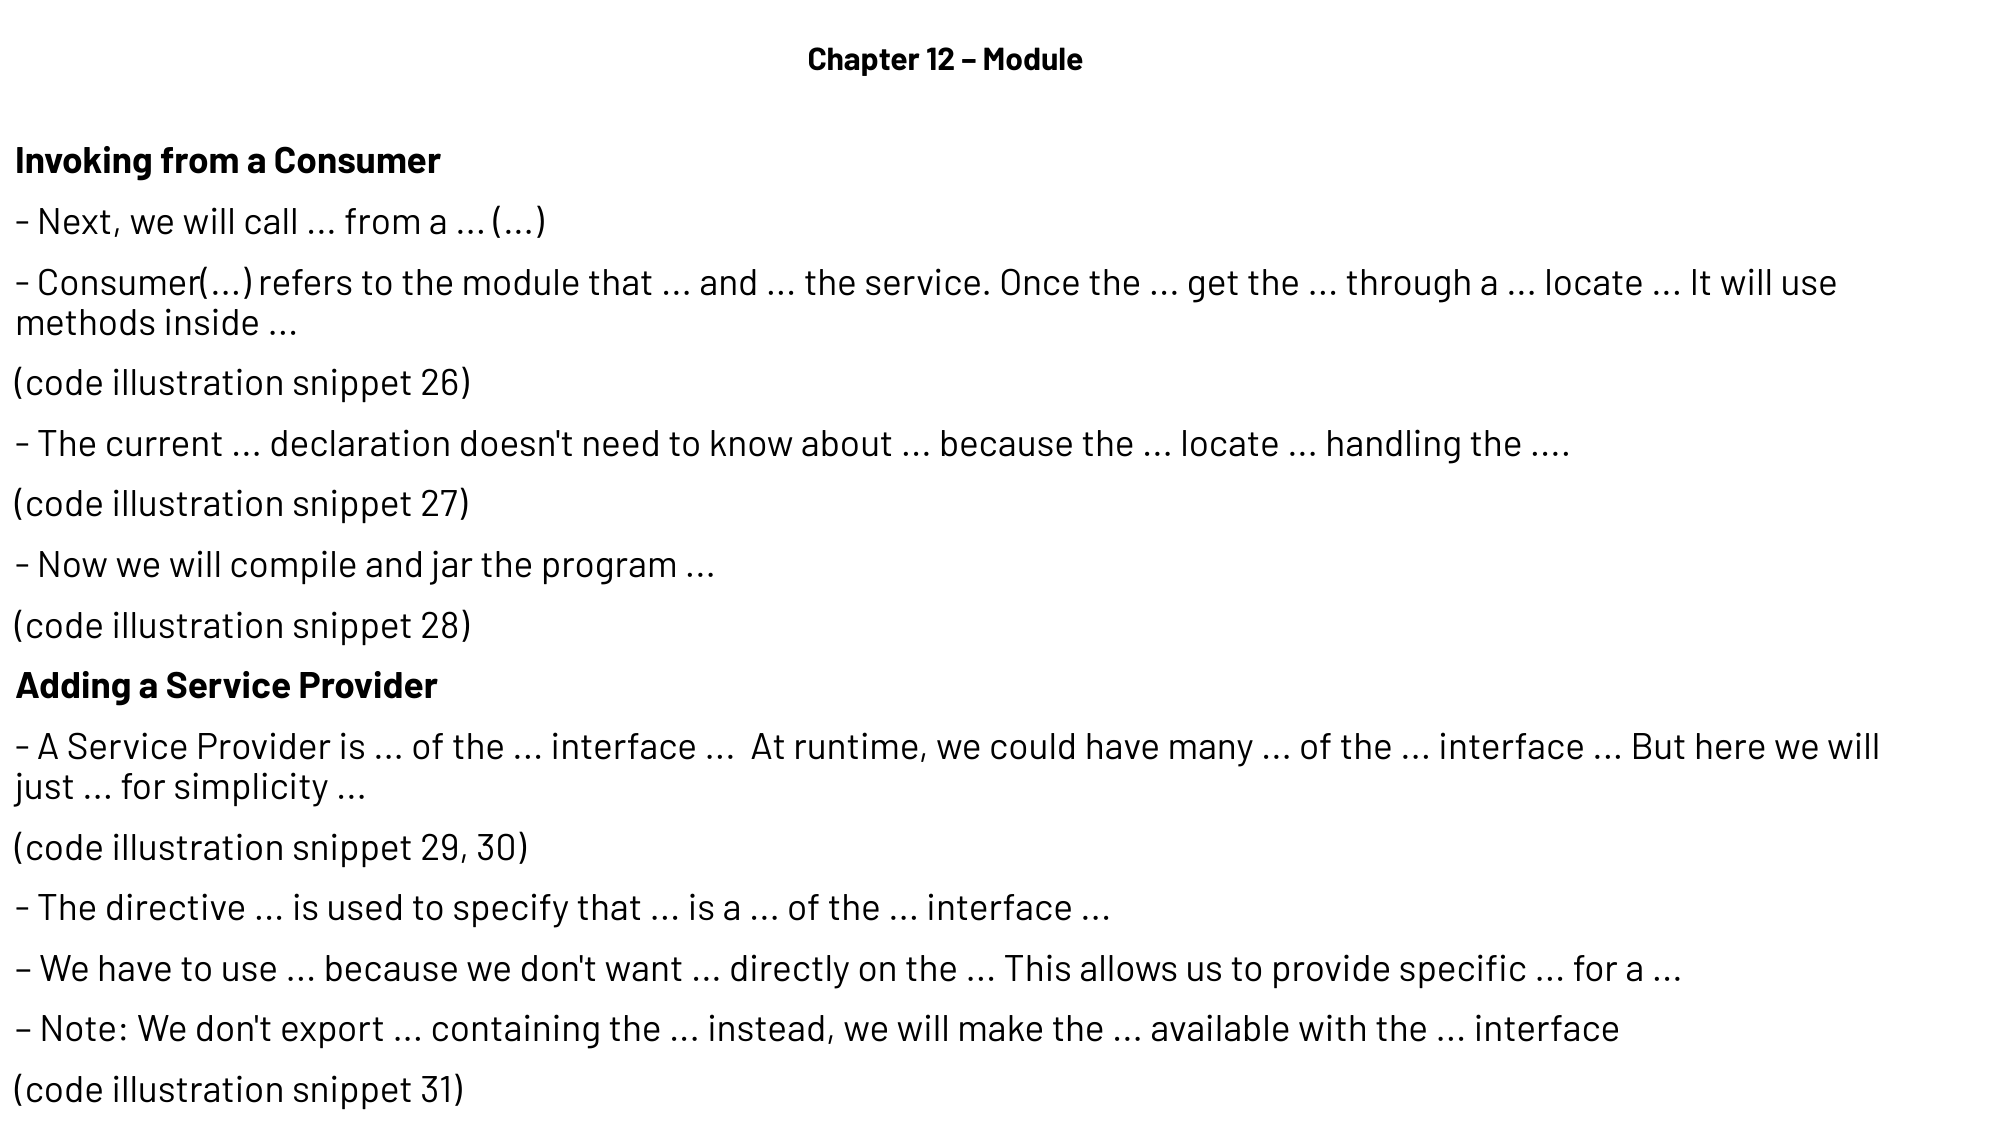

Chapter 12 – Module
Invoking from a Consumer
- Next, we will call ... from a ... (...)
- Consumer(...) refers to the module that ... and ... the service. Once the ... get the ... through a ... locate ... It will use methods inside ...
(code illustration snippet 26)
- The current ... declaration doesn't need to know about ... because the ... locate ... handling the ....
(code illustration snippet 27)
- Now we will compile and jar the program ...
(code illustration snippet 28)
Adding a Service Provider
- A Service Provider is ... of the ... interface ...  At runtime, we could have many ... of the ... interface ... But here we will just ... for simplicity ...
(code illustration snippet 29, 30)
- The directive ... is used to specify that ... is a ... of the ... interface ...
– We have to use ... because we don't want ... directly on the ... This allows us to provide specific ... for a ...
– Note: We don't export ... containing the ... instead, we will make the ... available with the ... interface
(code illustration snippet 31)